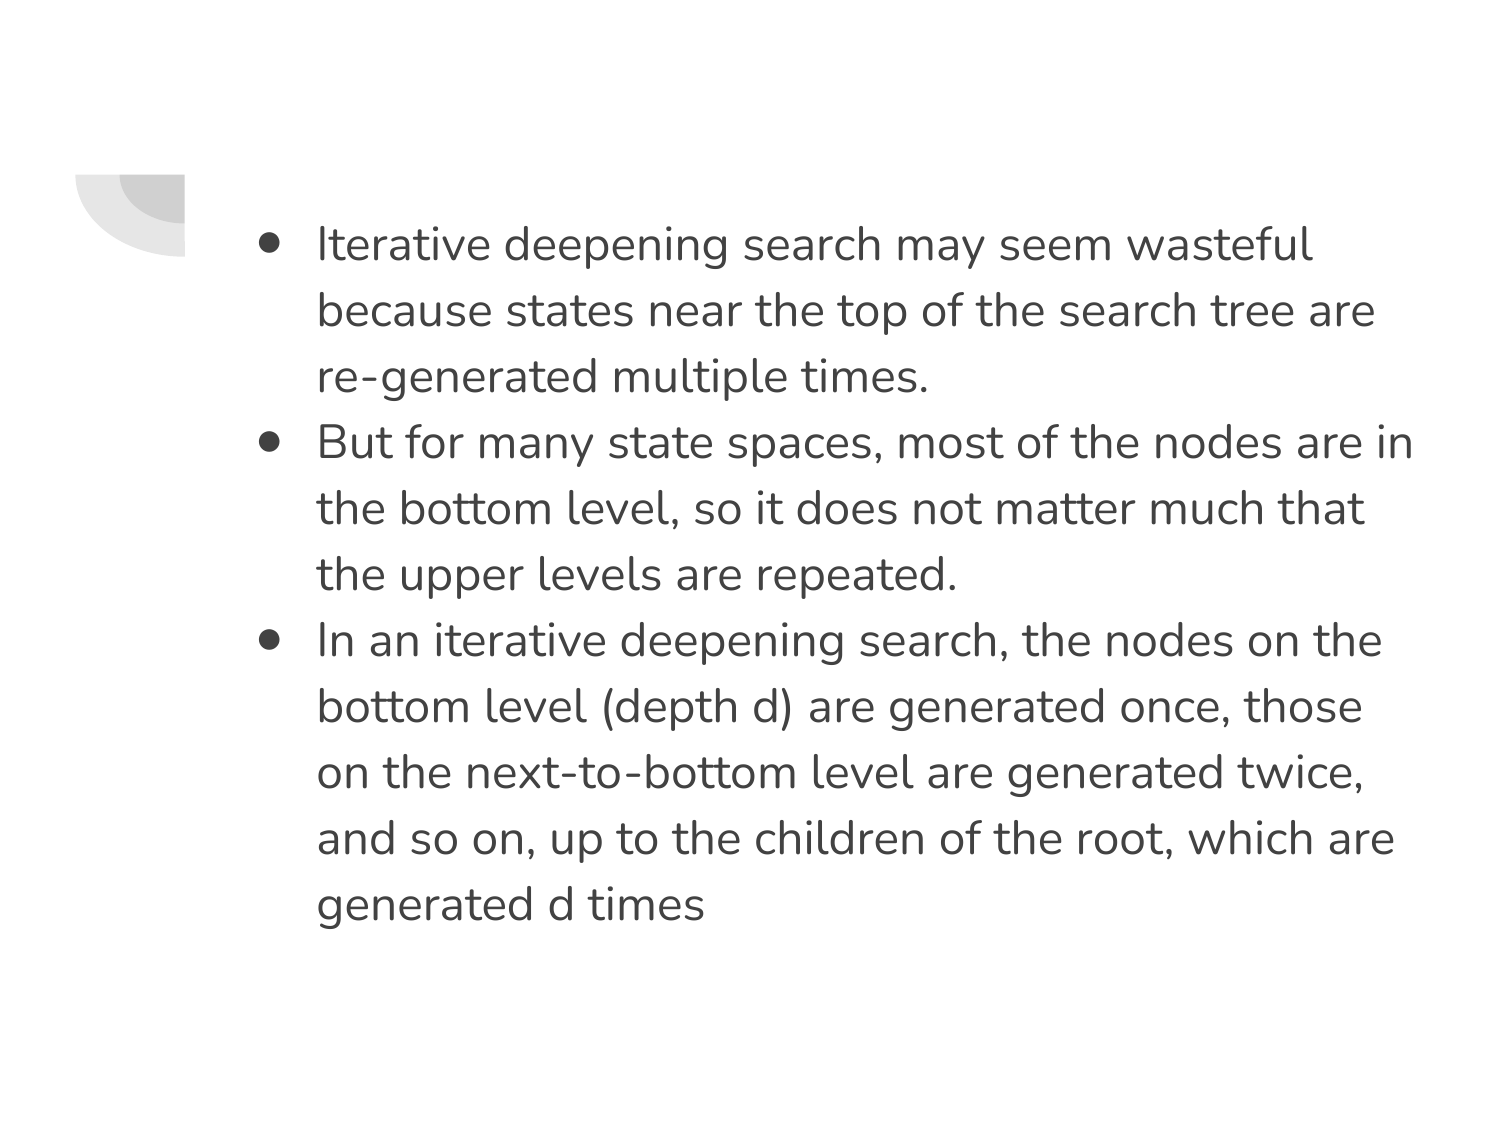

#
Iterative deepening search may seem wasteful because states near the top of the search tree are re-generated multiple times.
But for many state spaces, most of the nodes are in the bottom level, so it does not matter much that the upper levels are repeated.
In an iterative deepening search, the nodes on the bottom level (depth d) are generated once, those on the next-to-bottom level are generated twice, and so on, up to the children of the root, which are generated d times